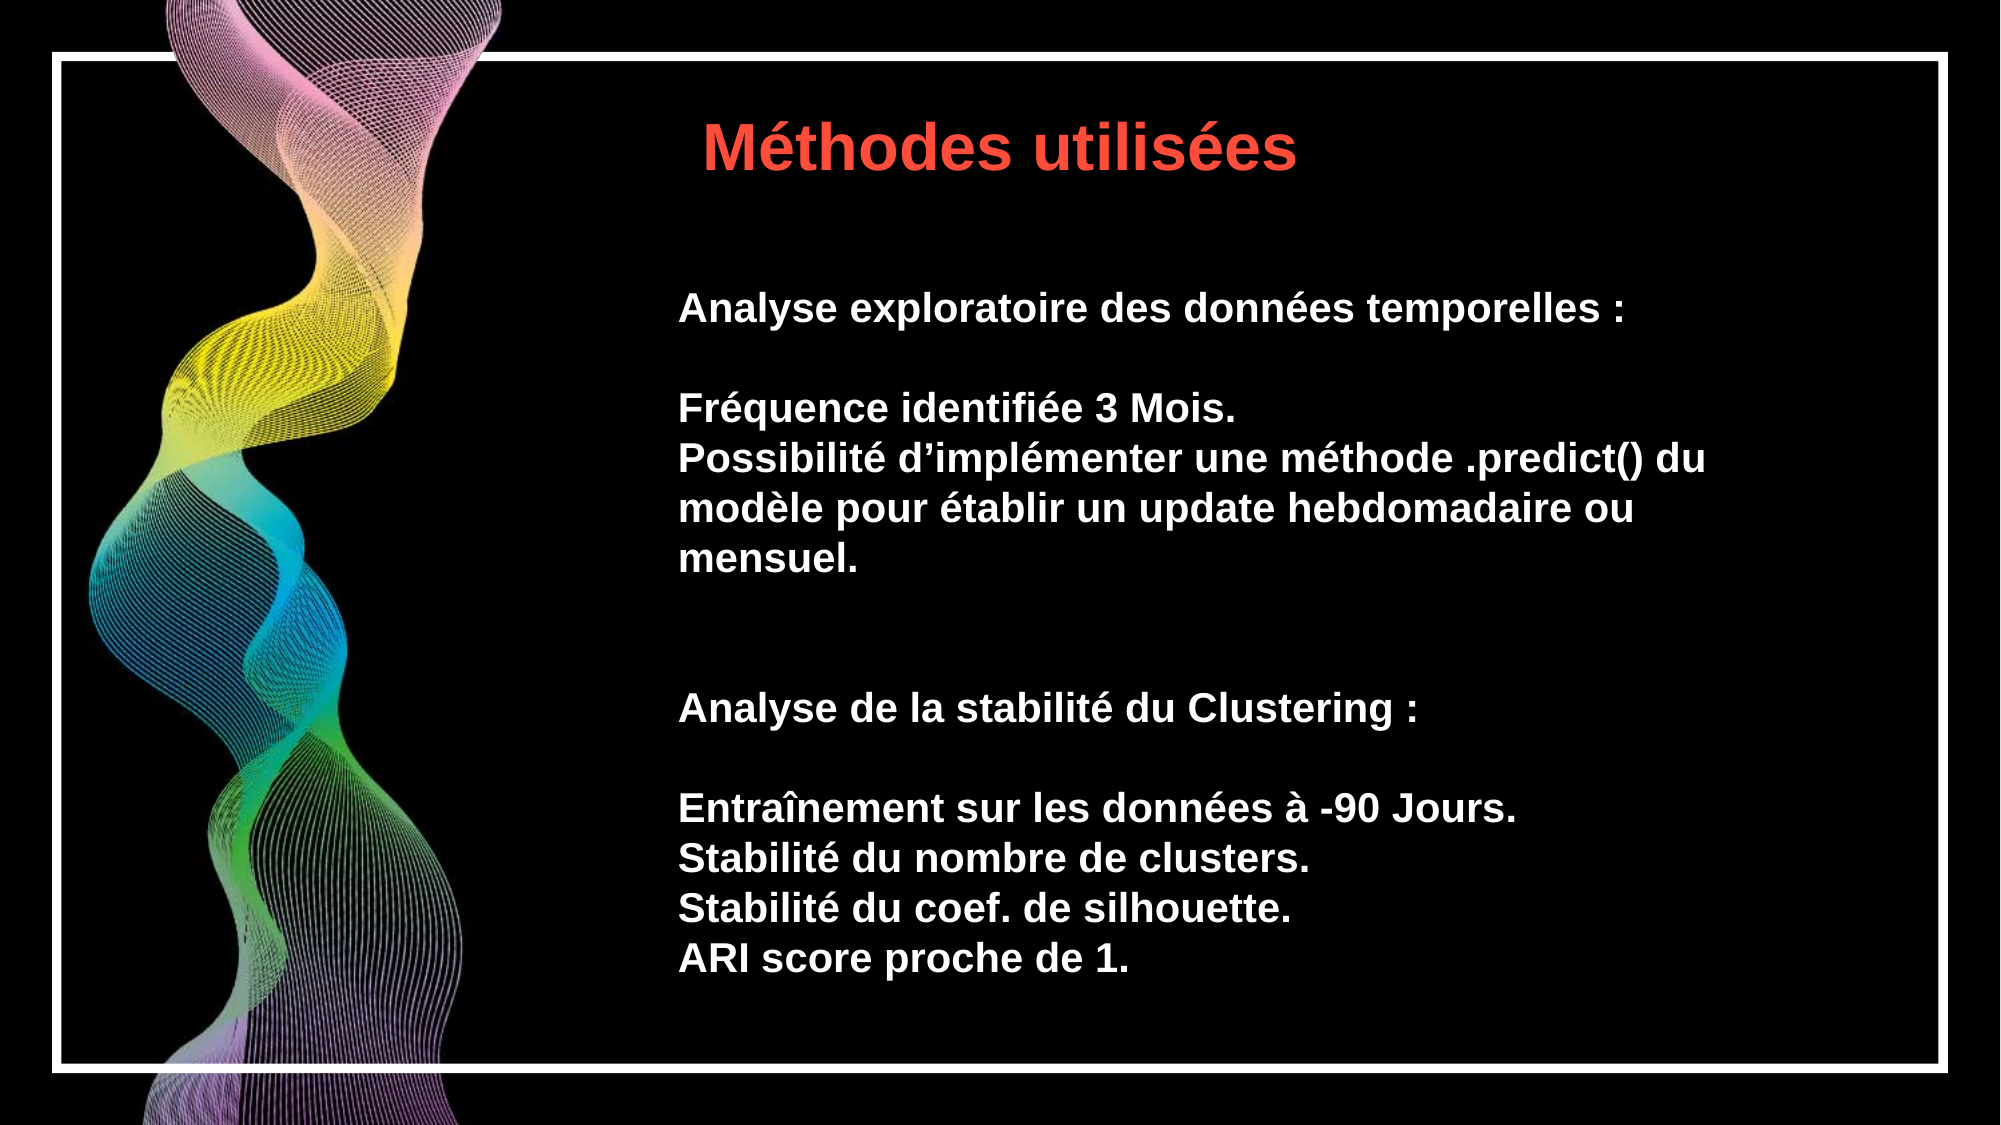

.
Méthodes utilisées
Analyse exploratoire des données temporelles :

Fréquence identifiée 3 Mois.
Possibilité d’implémenter une méthode .predict() du modèle pour établir un update hebdomadaire ou mensuel.

Analyse de la stabilité du Clustering :

Entraînement sur les données à -90 Jours.
Stabilité du nombre de clusters.
Stabilité du coef. de silhouette.
ARI score proche de 1.